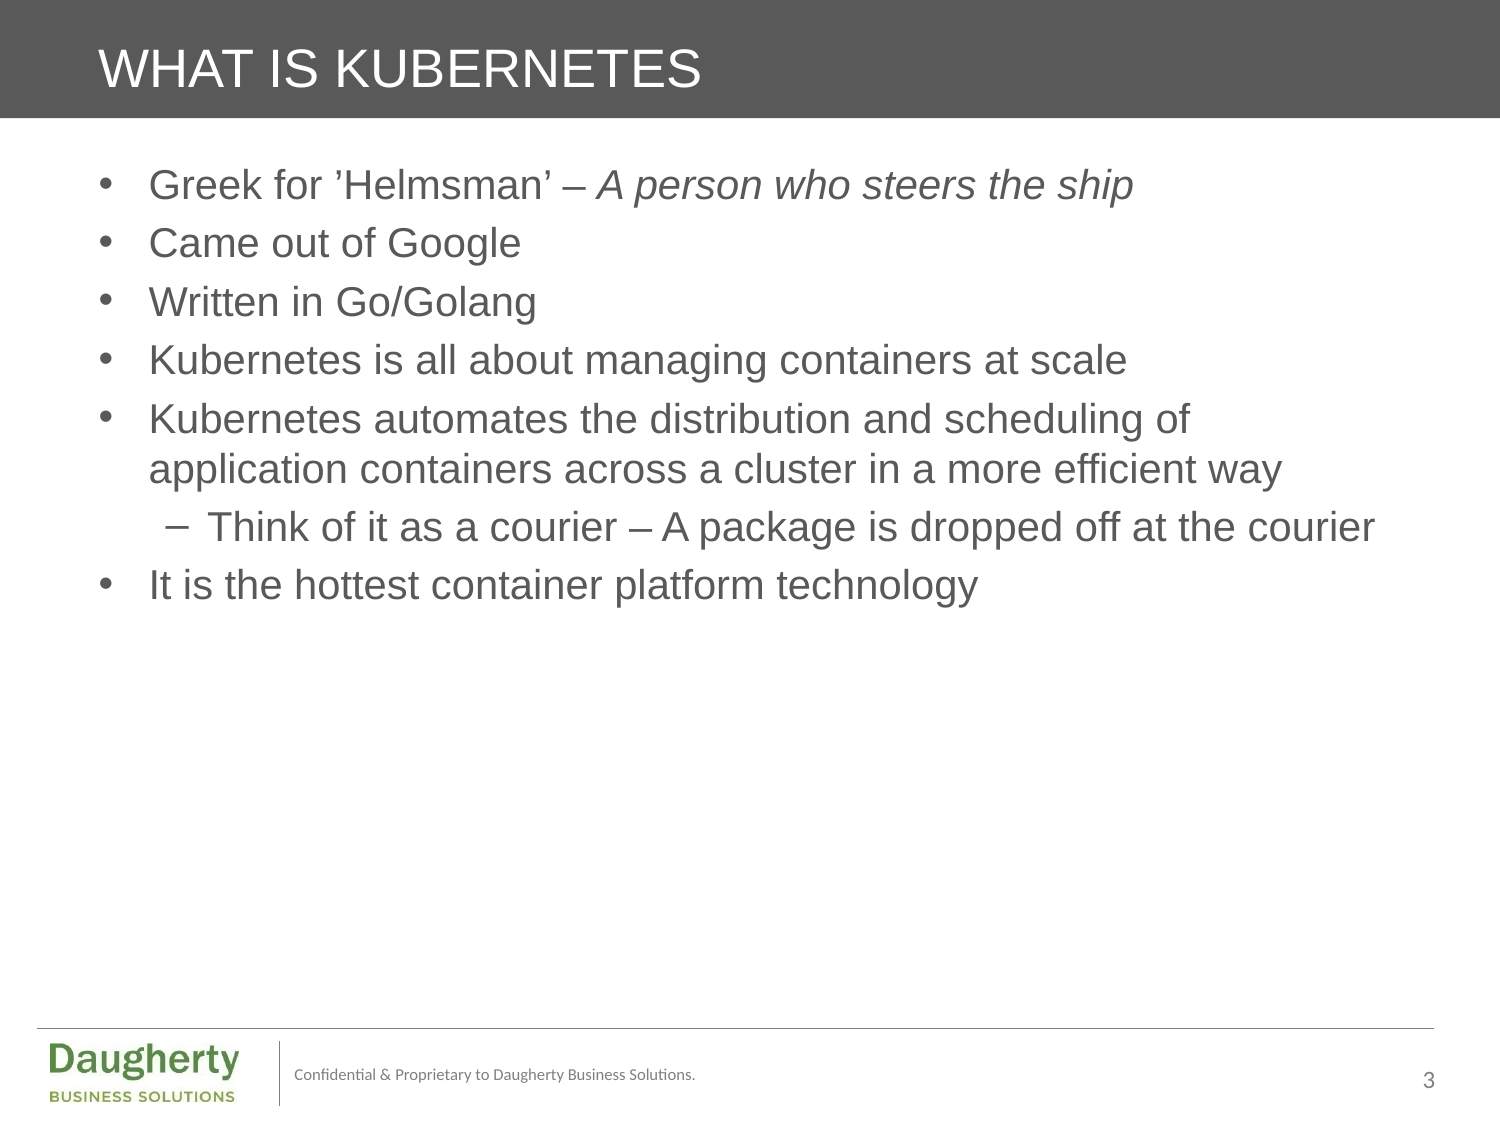

# What is kubernetes
Greek for ’Helmsman’ – A person who steers the ship
Came out of Google
Written in Go/Golang
Kubernetes is all about managing containers at scale
Kubernetes automates the distribution and scheduling of application containers across a cluster in a more efficient way
Think of it as a courier – A package is dropped off at the courier
It is the hottest container platform technology